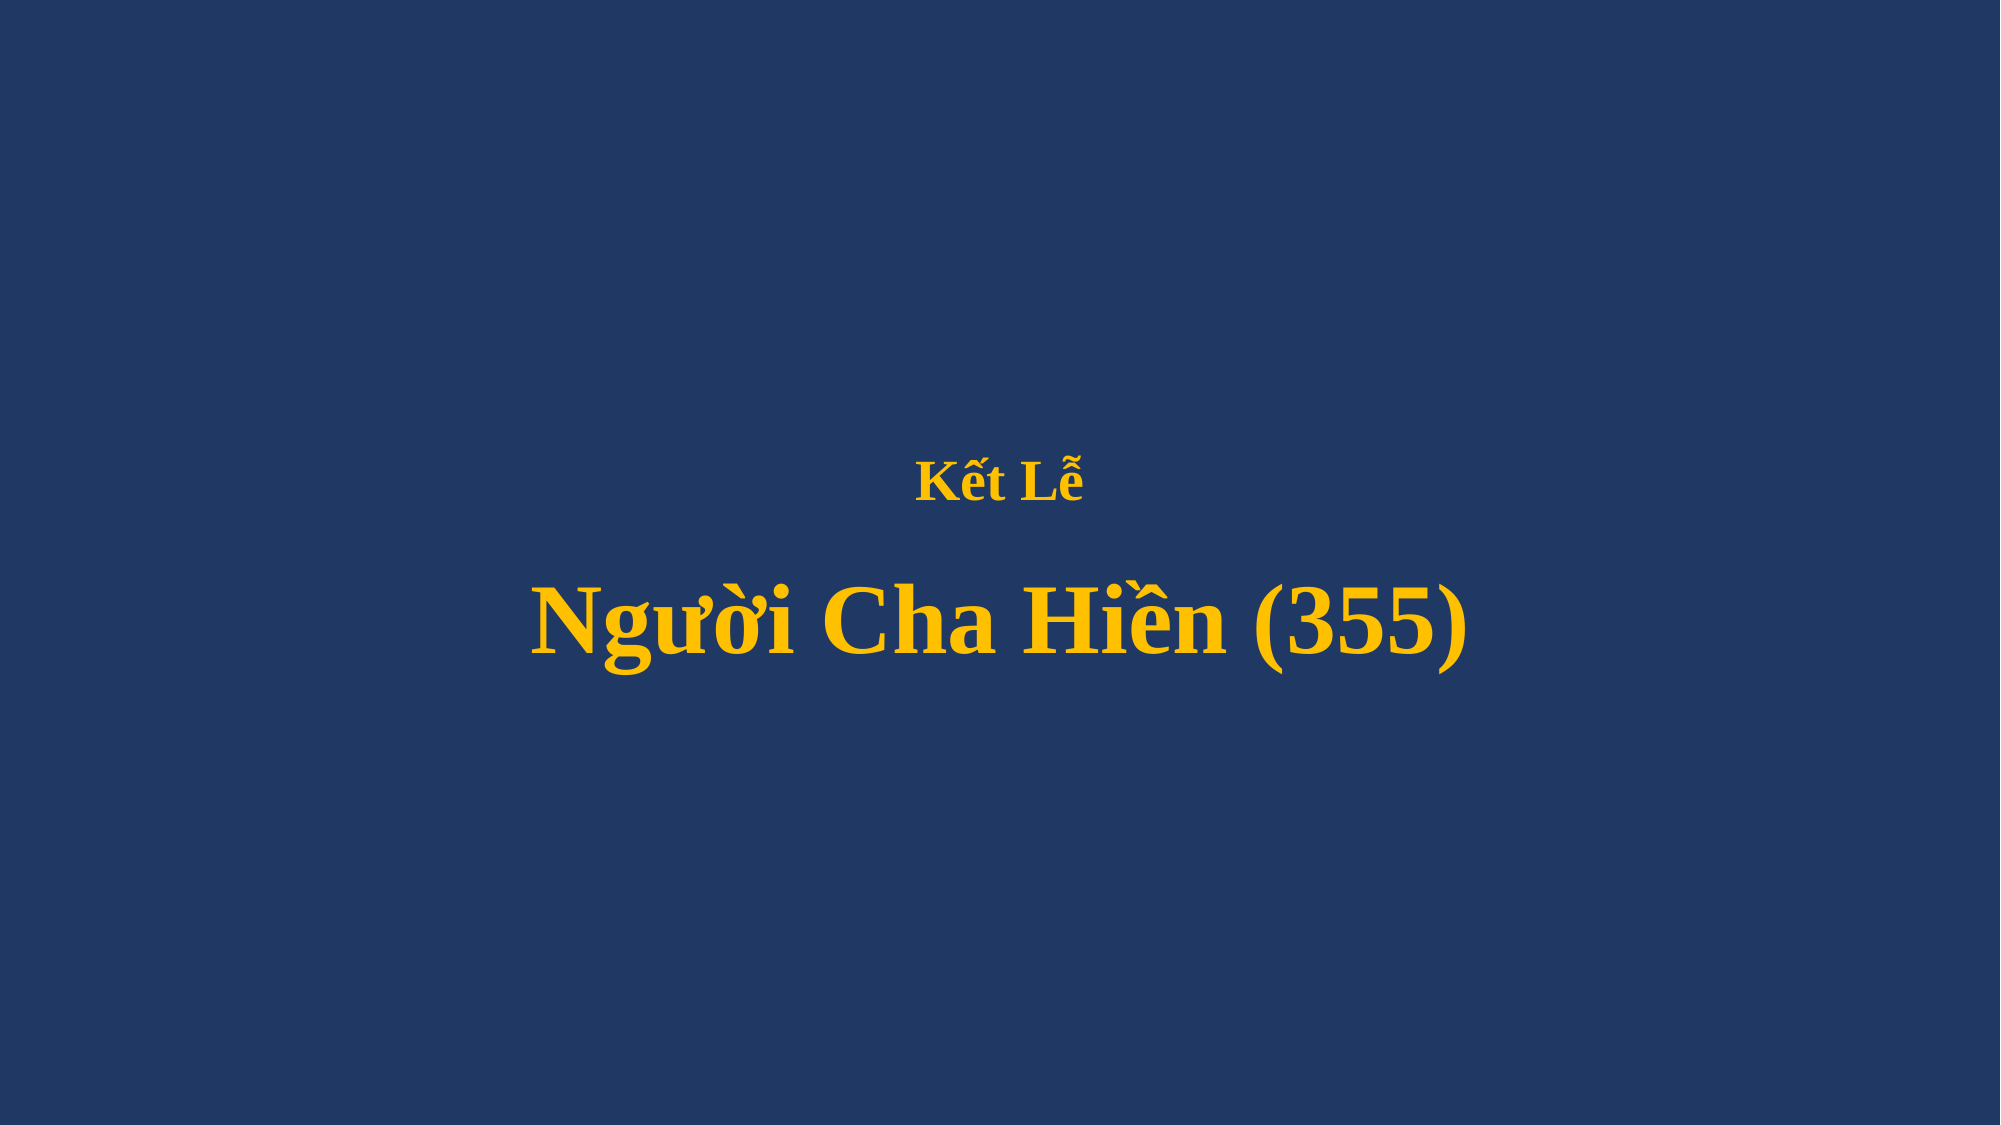

# Kết Lễ Người Cha Hiền (355)